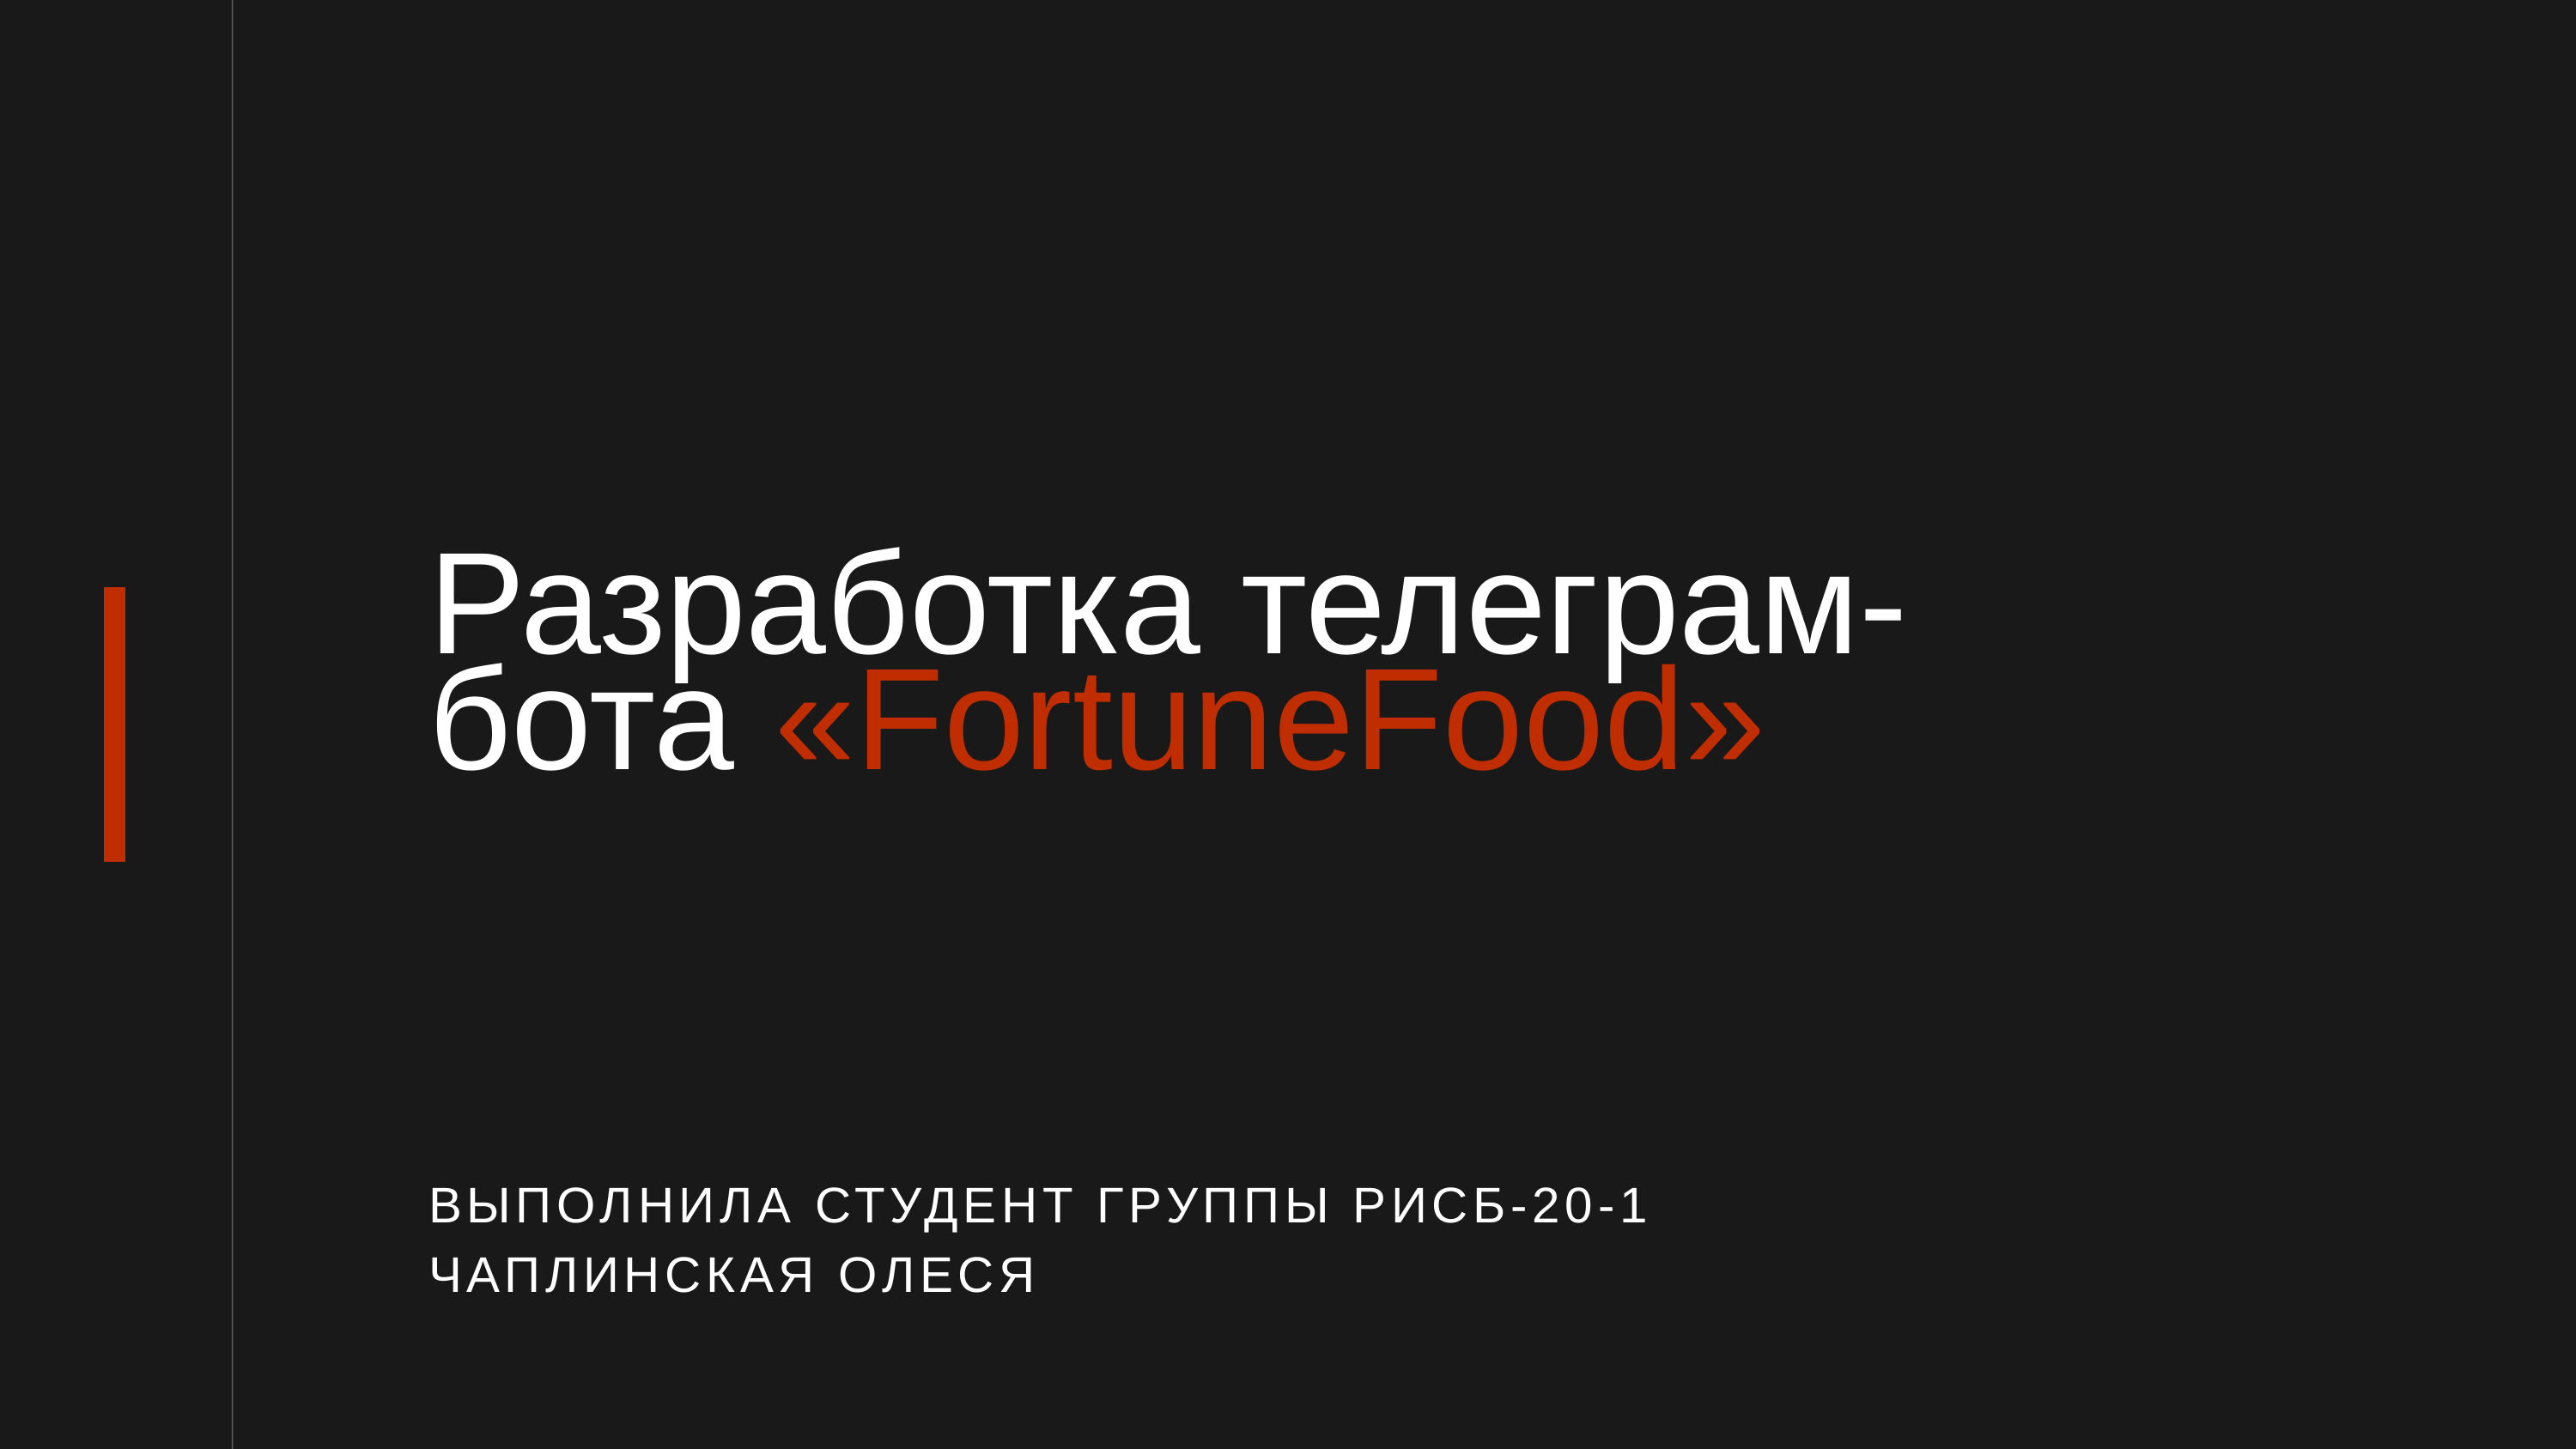

Разработка телеграм-бота «FortuneFood»

ВЫПОЛНИЛА СТУДЕНТ ГРУППЫ РИСБ-20-1 ЧАПЛИНСКАЯ ОЛЕСЯ